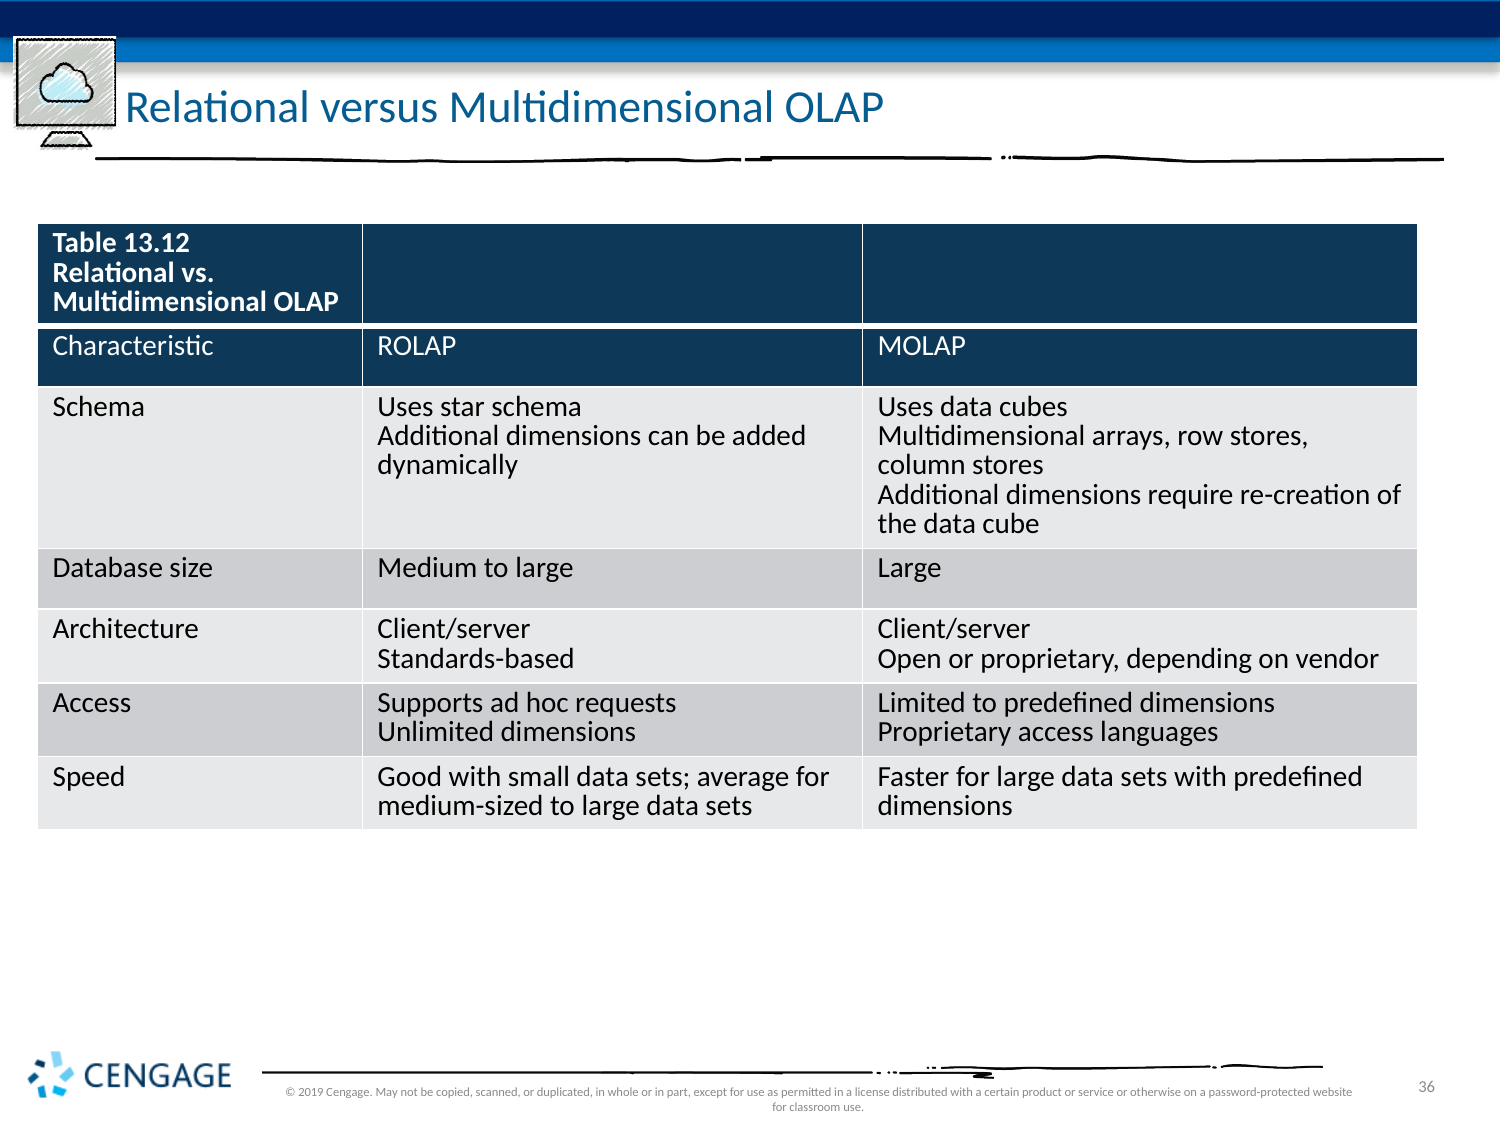

# Relational versus Multidimensional OLAP
| Table 13.12 Relational vs. Multidimensional OLAP |  |  |
| --- | --- | --- |
| Characteristic | ROLAP | MOLAP |
| Schema | Uses star schema Additional dimensions can be added dynamically | Uses data cubes Multidimensional arrays, row stores, column stores Additional dimensions require re-creation of the data cube |
| Database size | Medium to large | Large |
| Architecture | Client/server Standards-based | Client/server Open or proprietary, depending on vendor |
| Access | Supports ad hoc requests Unlimited dimensions | Limited to predefined dimensions Proprietary access languages |
| Speed | Good with small data sets; average for medium-sized to large data sets | Faster for large data sets with predefined dimensions |
© 2019 Cengage. May not be copied, scanned, or duplicated, in whole or in part, except for use as permitted in a license distributed with a certain product or service or otherwise on a password-protected website for classroom use.